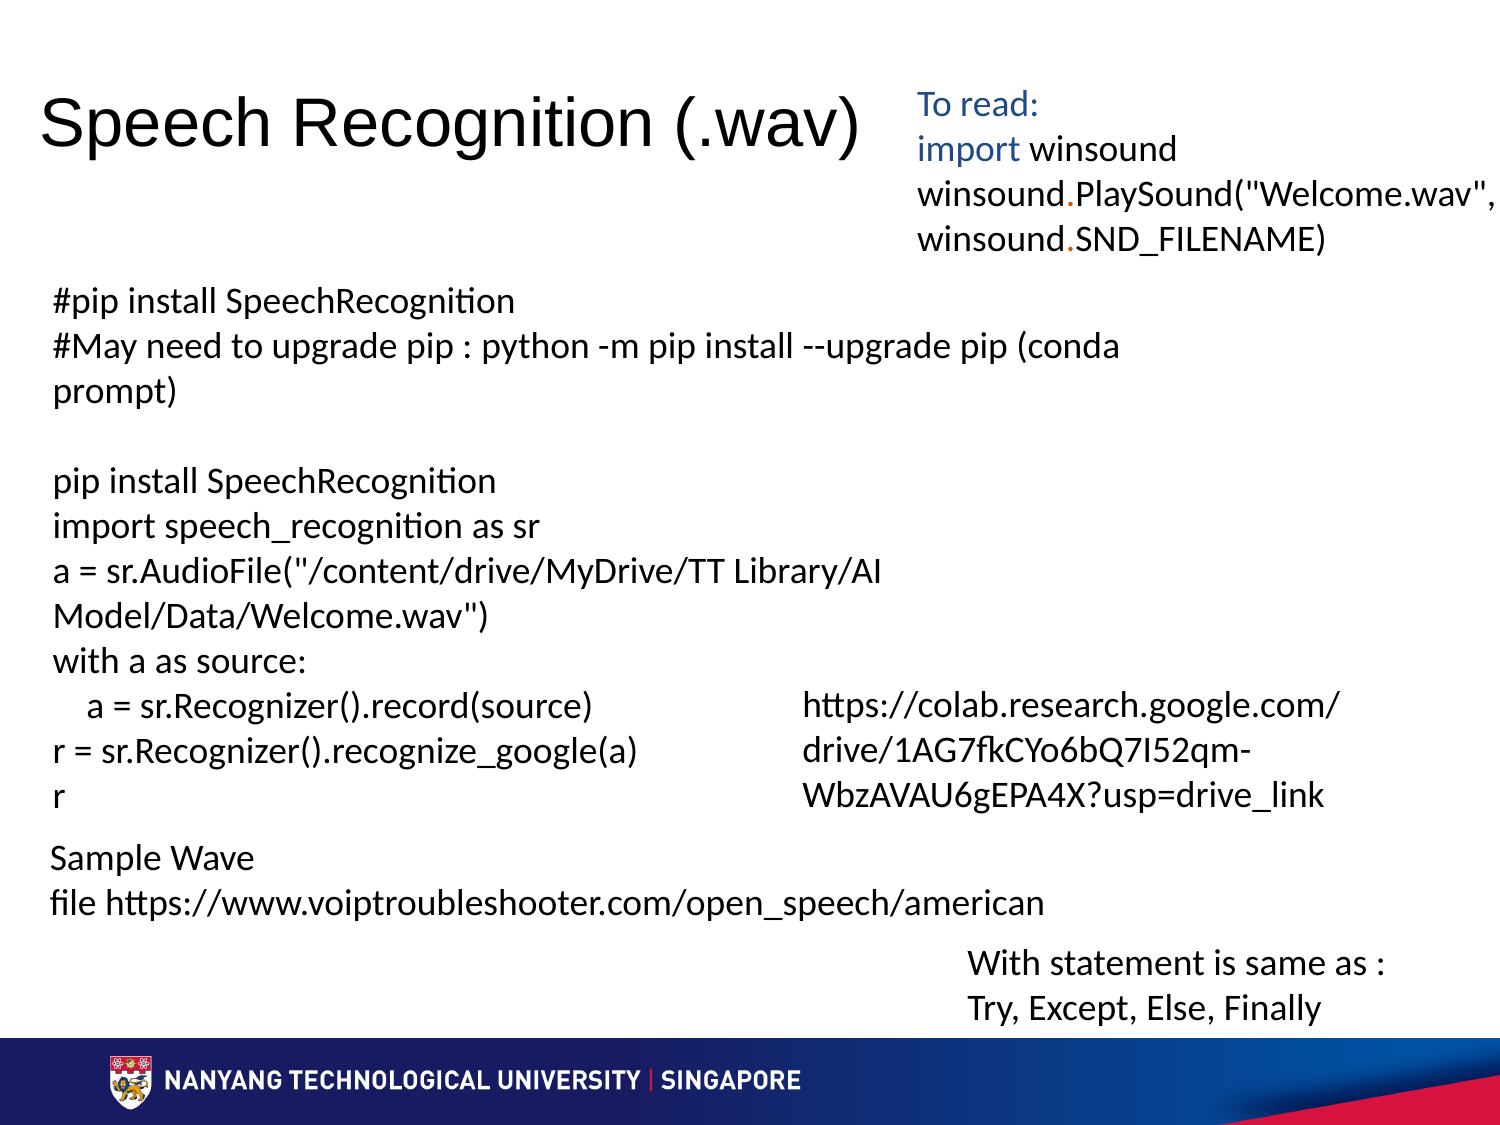

# Speech Recognition (.wav)
To read:
import winsound
winsound.PlaySound("Welcome.wav", winsound.SND_FILENAME)
#pip install SpeechRecognition
#May need to upgrade pip : python -m pip install --upgrade pip (conda prompt)

pip install SpeechRecognition
import speech_recognition as sr
a = sr.AudioFile("/content/drive/MyDrive/TT Library/AI Model/Data/Welcome.wav")
with a as source:
    a = sr.Recognizer().record(source)
r = sr.Recognizer().recognize_google(a)
r
https://colab.research.google.com/drive/1AG7fkCYo6bQ7I52qm-WbzAVAU6gEPA4X?usp=drive_link
Sample Wave file https://www.voiptroubleshooter.com/open_speech/american
With statement is same as :
Try, Except, Else, Finally